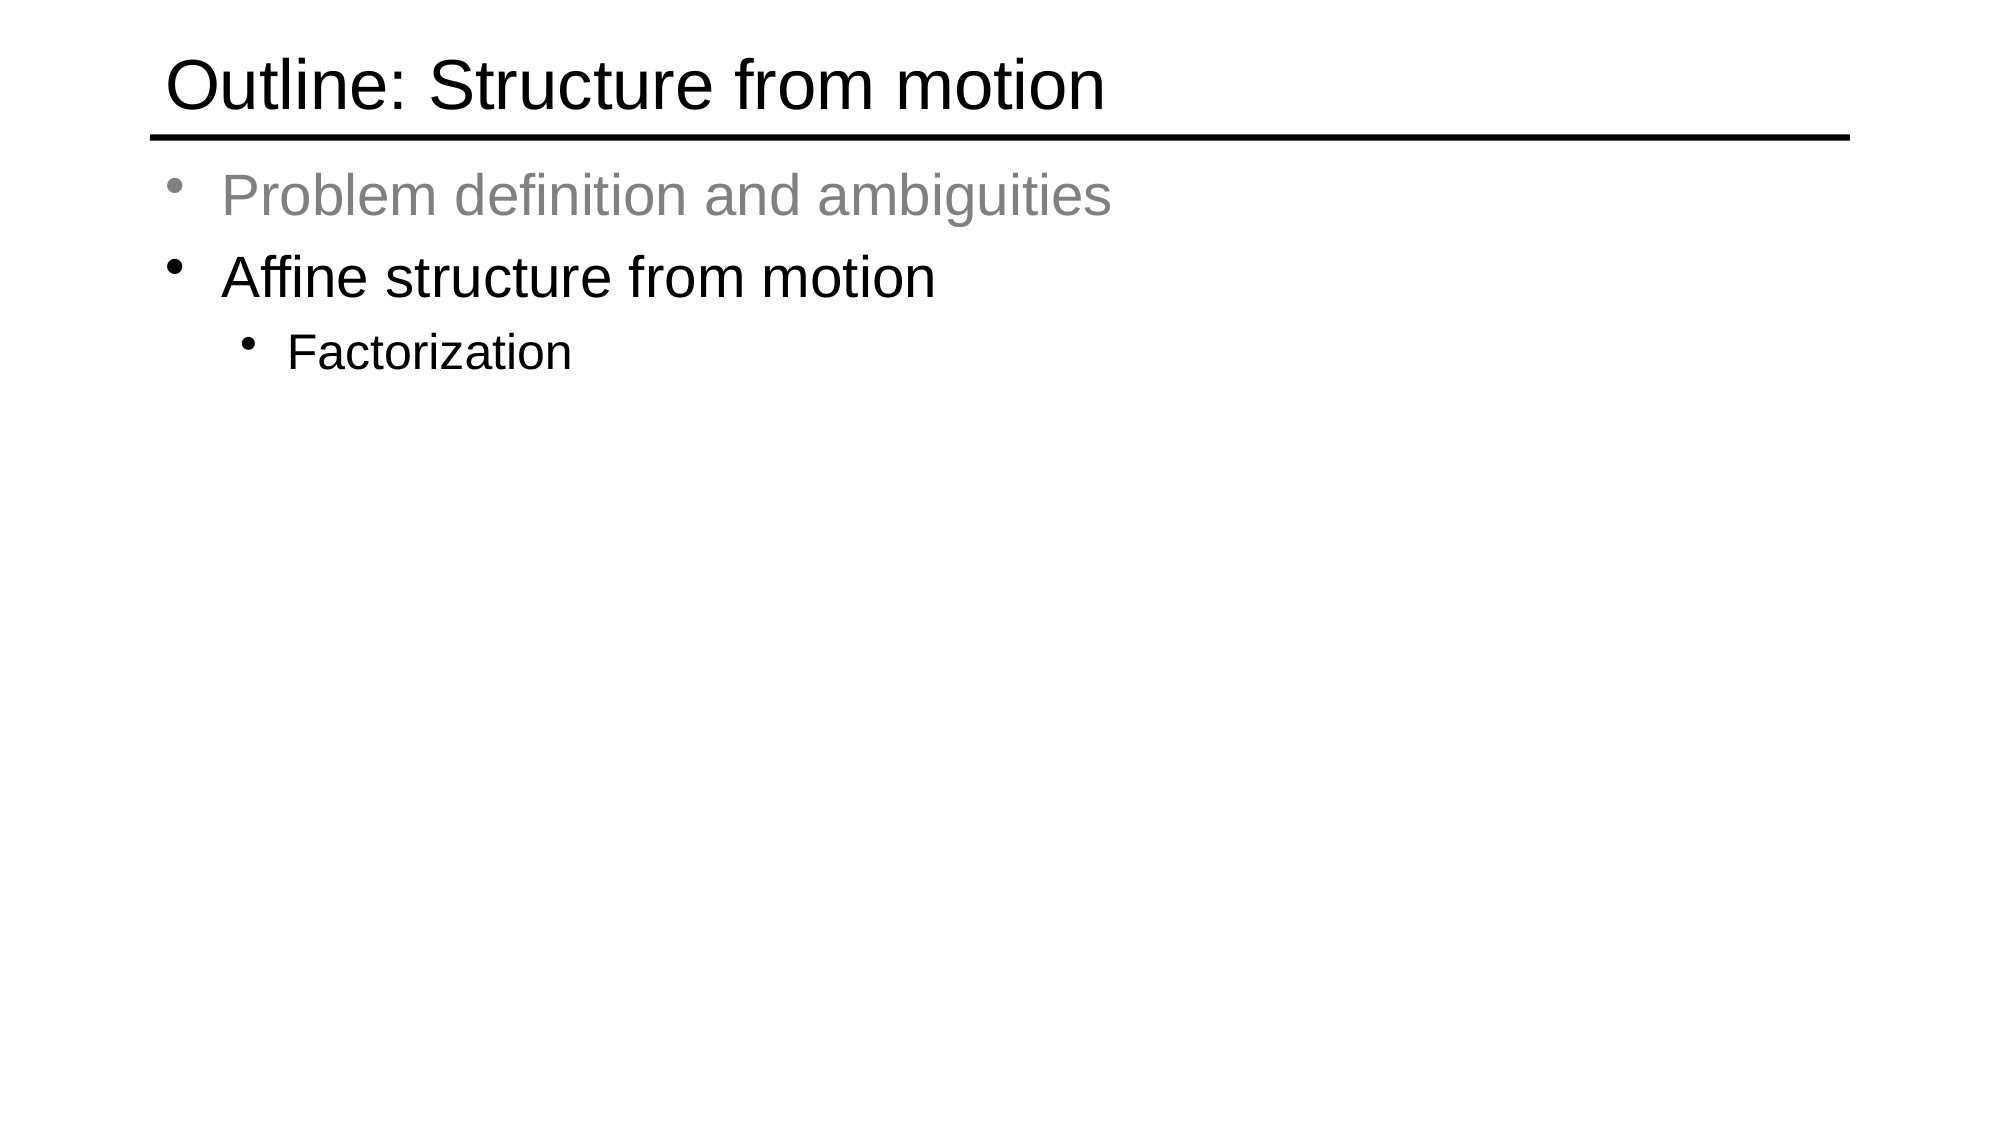

# Outline: Structure from motion
Problem definition and ambiguities
Affine structure from motion
Factorization